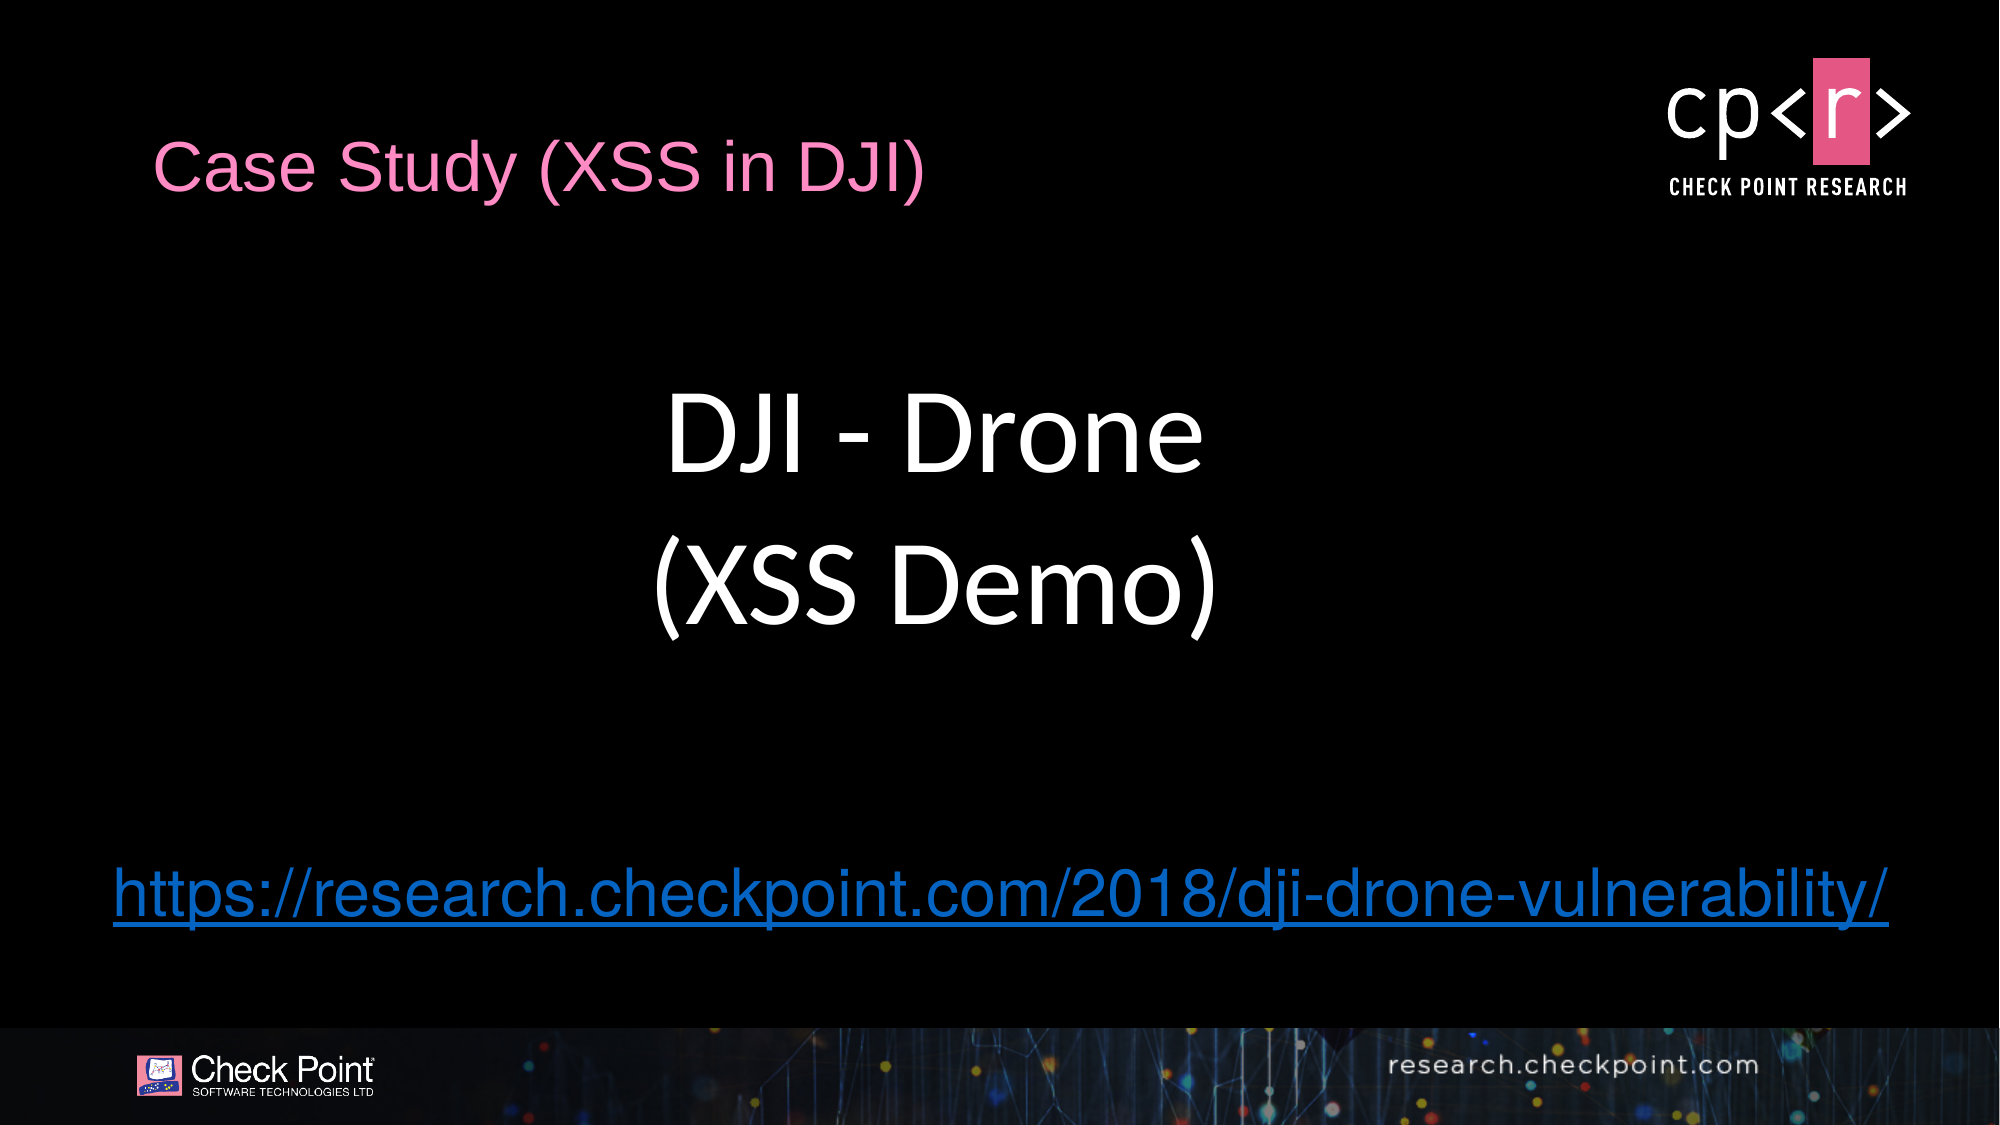

# Case Study (XSS in DJI)
DJI - Drone
(XSS Demo)
https://research.checkpoint.com/2018/dji-drone-vulnerability/